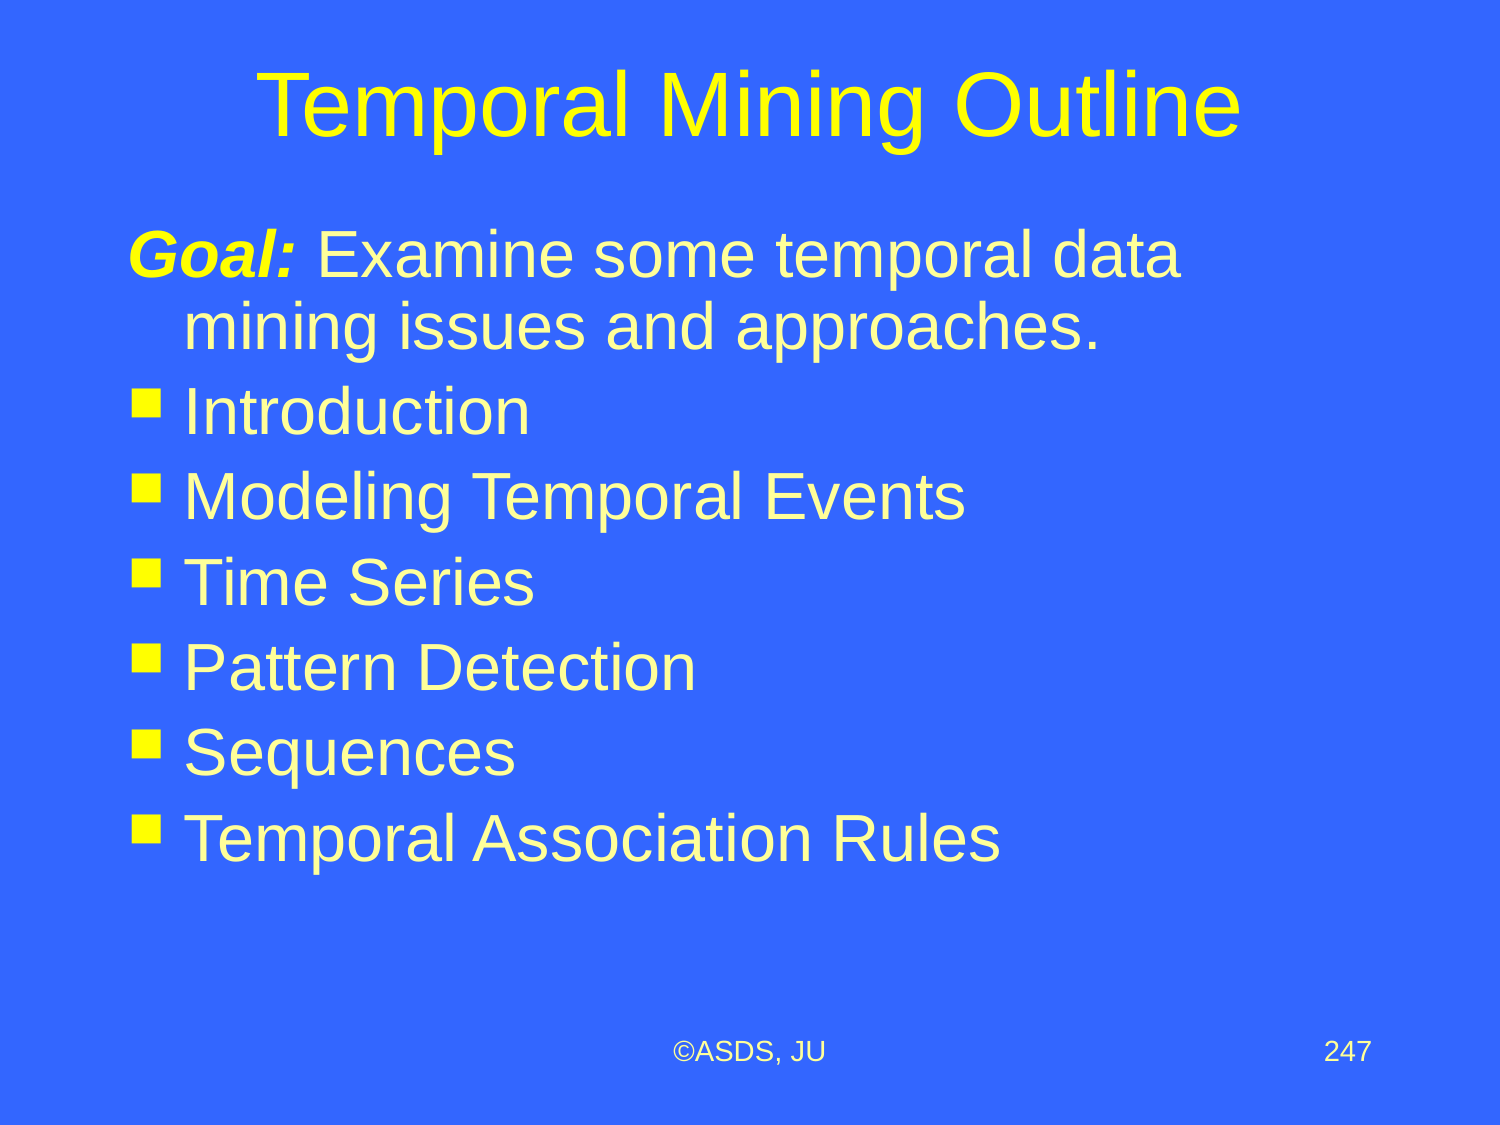

# Temporal Mining Outline
Goal: Examine some temporal data mining issues and approaches.
Introduction
Modeling Temporal Events
Time Series
Pattern Detection
Sequences
Temporal Association Rules

©ASDS, JU
247